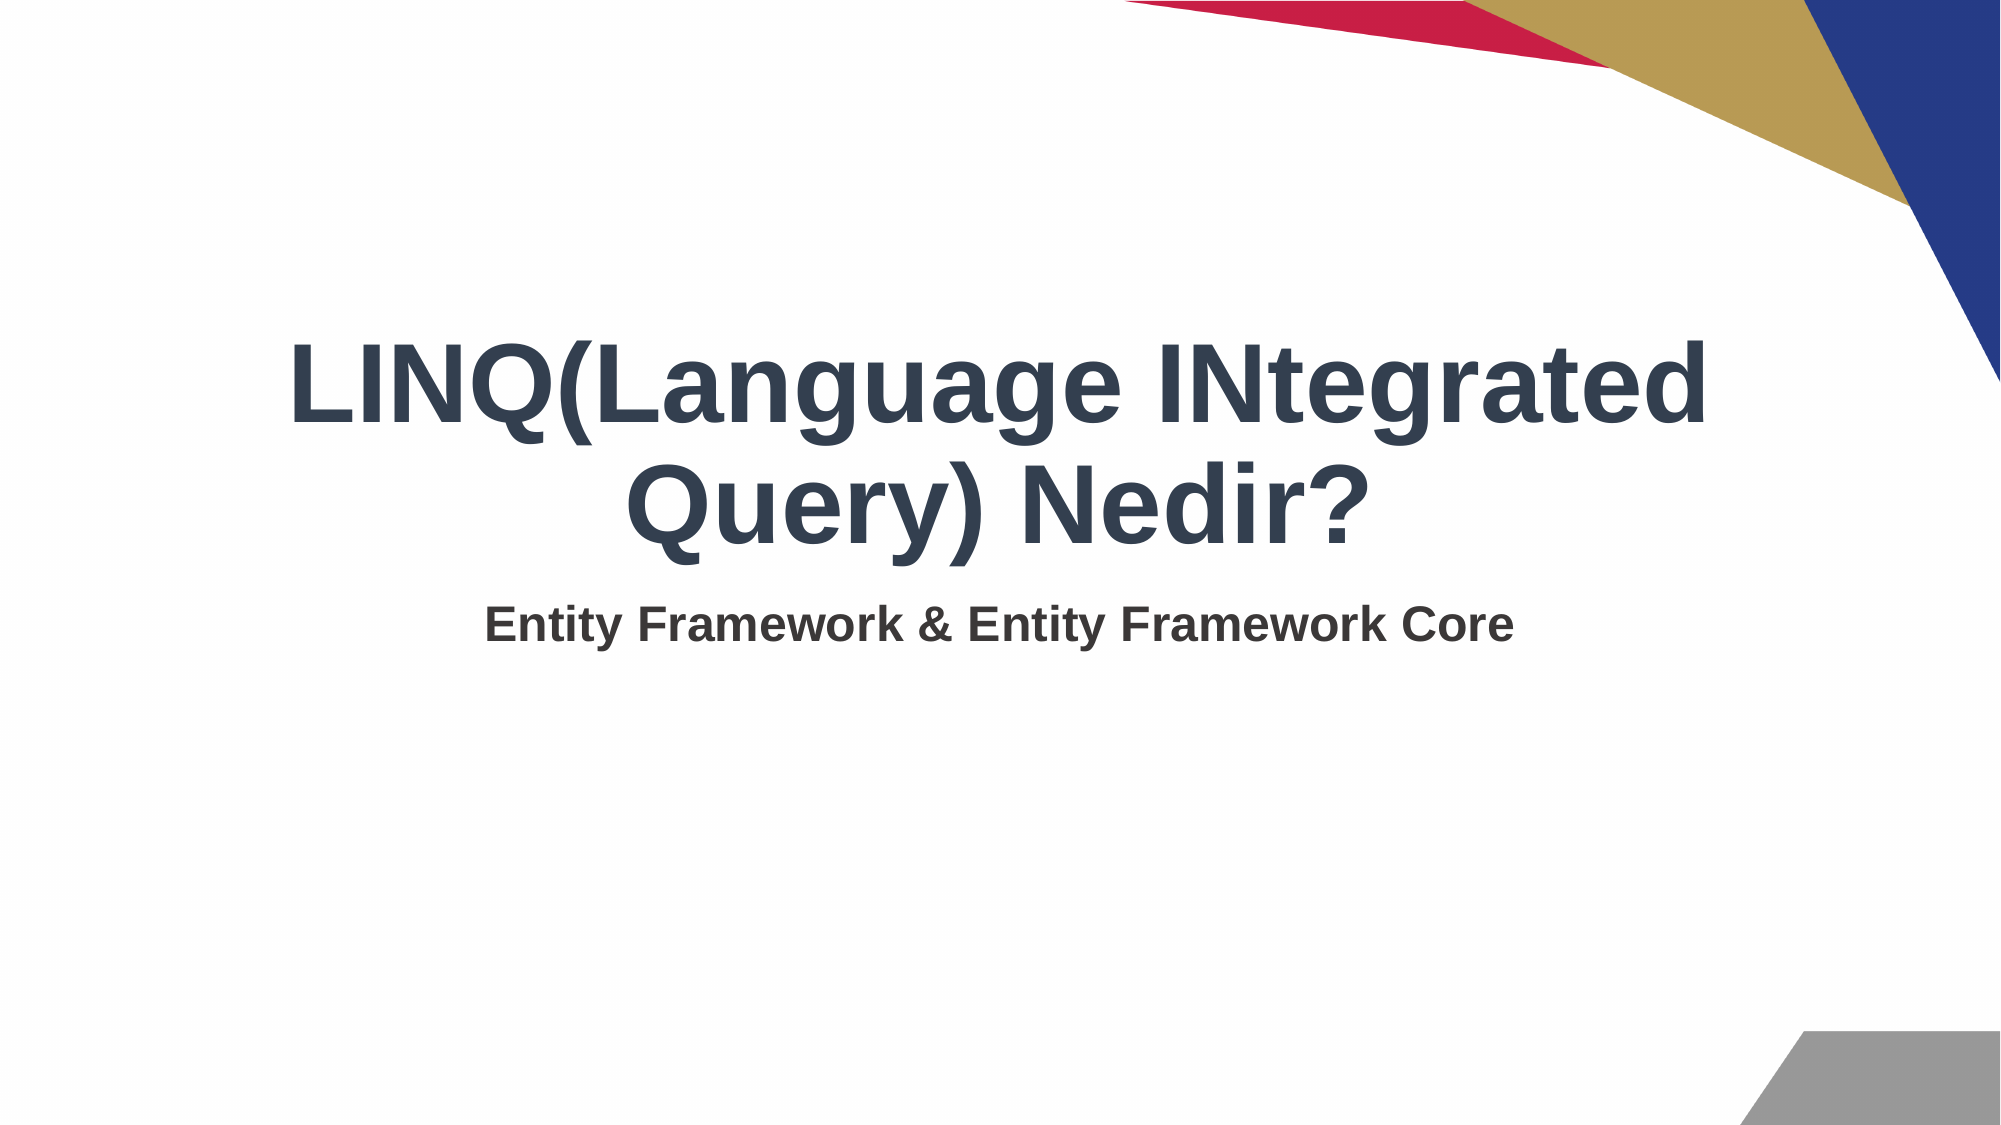

# LINQ(Language INtegrated Query) Nedir?
Entity Framework & Entity Framework Core